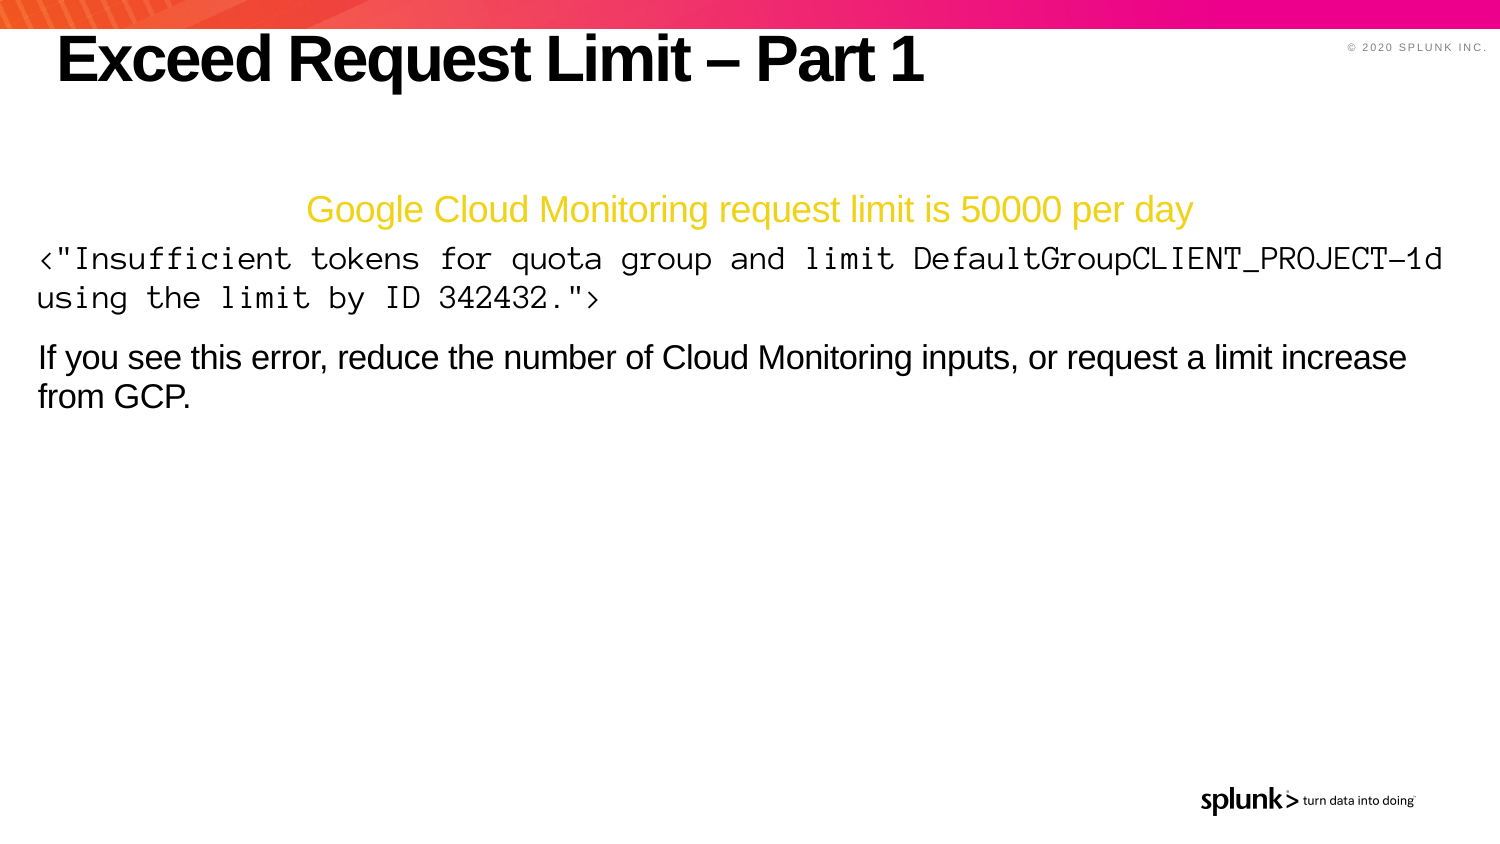

# Exceed Request Limit – Part 1
Google Cloud Monitoring request limit is 50000 per day
<"Insufficient tokens for quota group and limit DefaultGroupCLIENT_PROJECT-1d using the limit by ID 342432.">
If you see this error, reduce the number of Cloud Monitoring inputs, or request a limit increase from GCP.